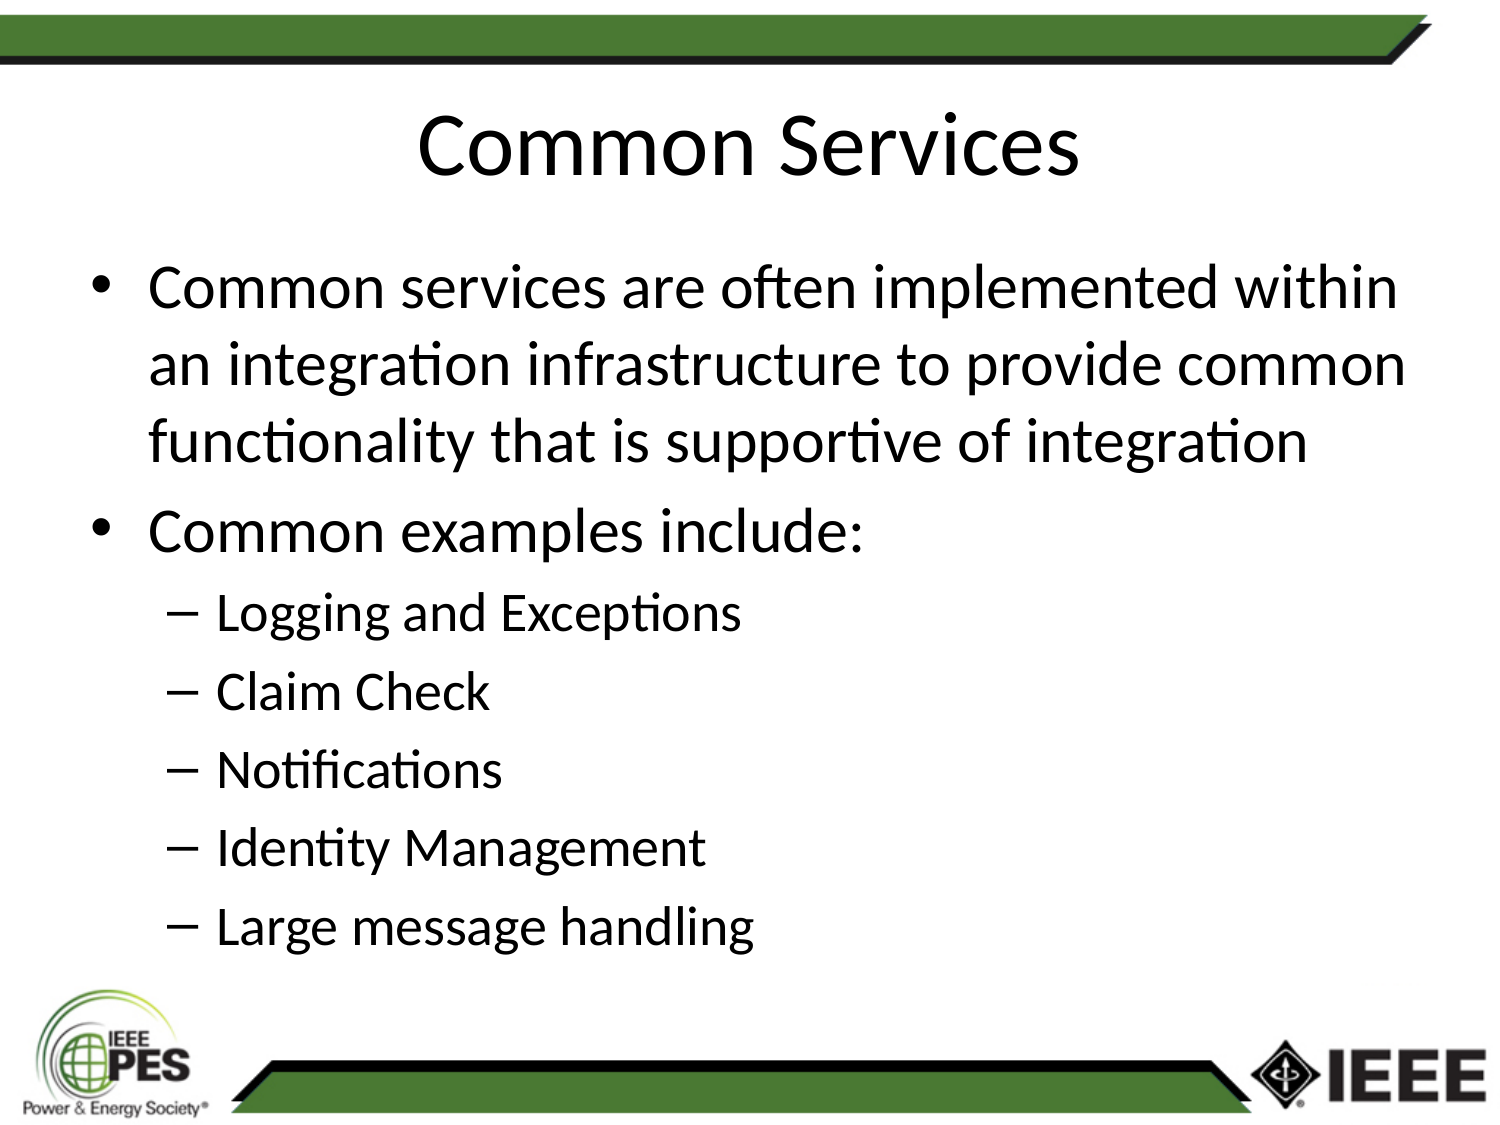

# Common Services
Common services are often implemented within an integration infrastructure to provide common functionality that is supportive of integration
Common examples include:
Logging and Exceptions
Claim Check
Notifications
Identity Management
Large message handling